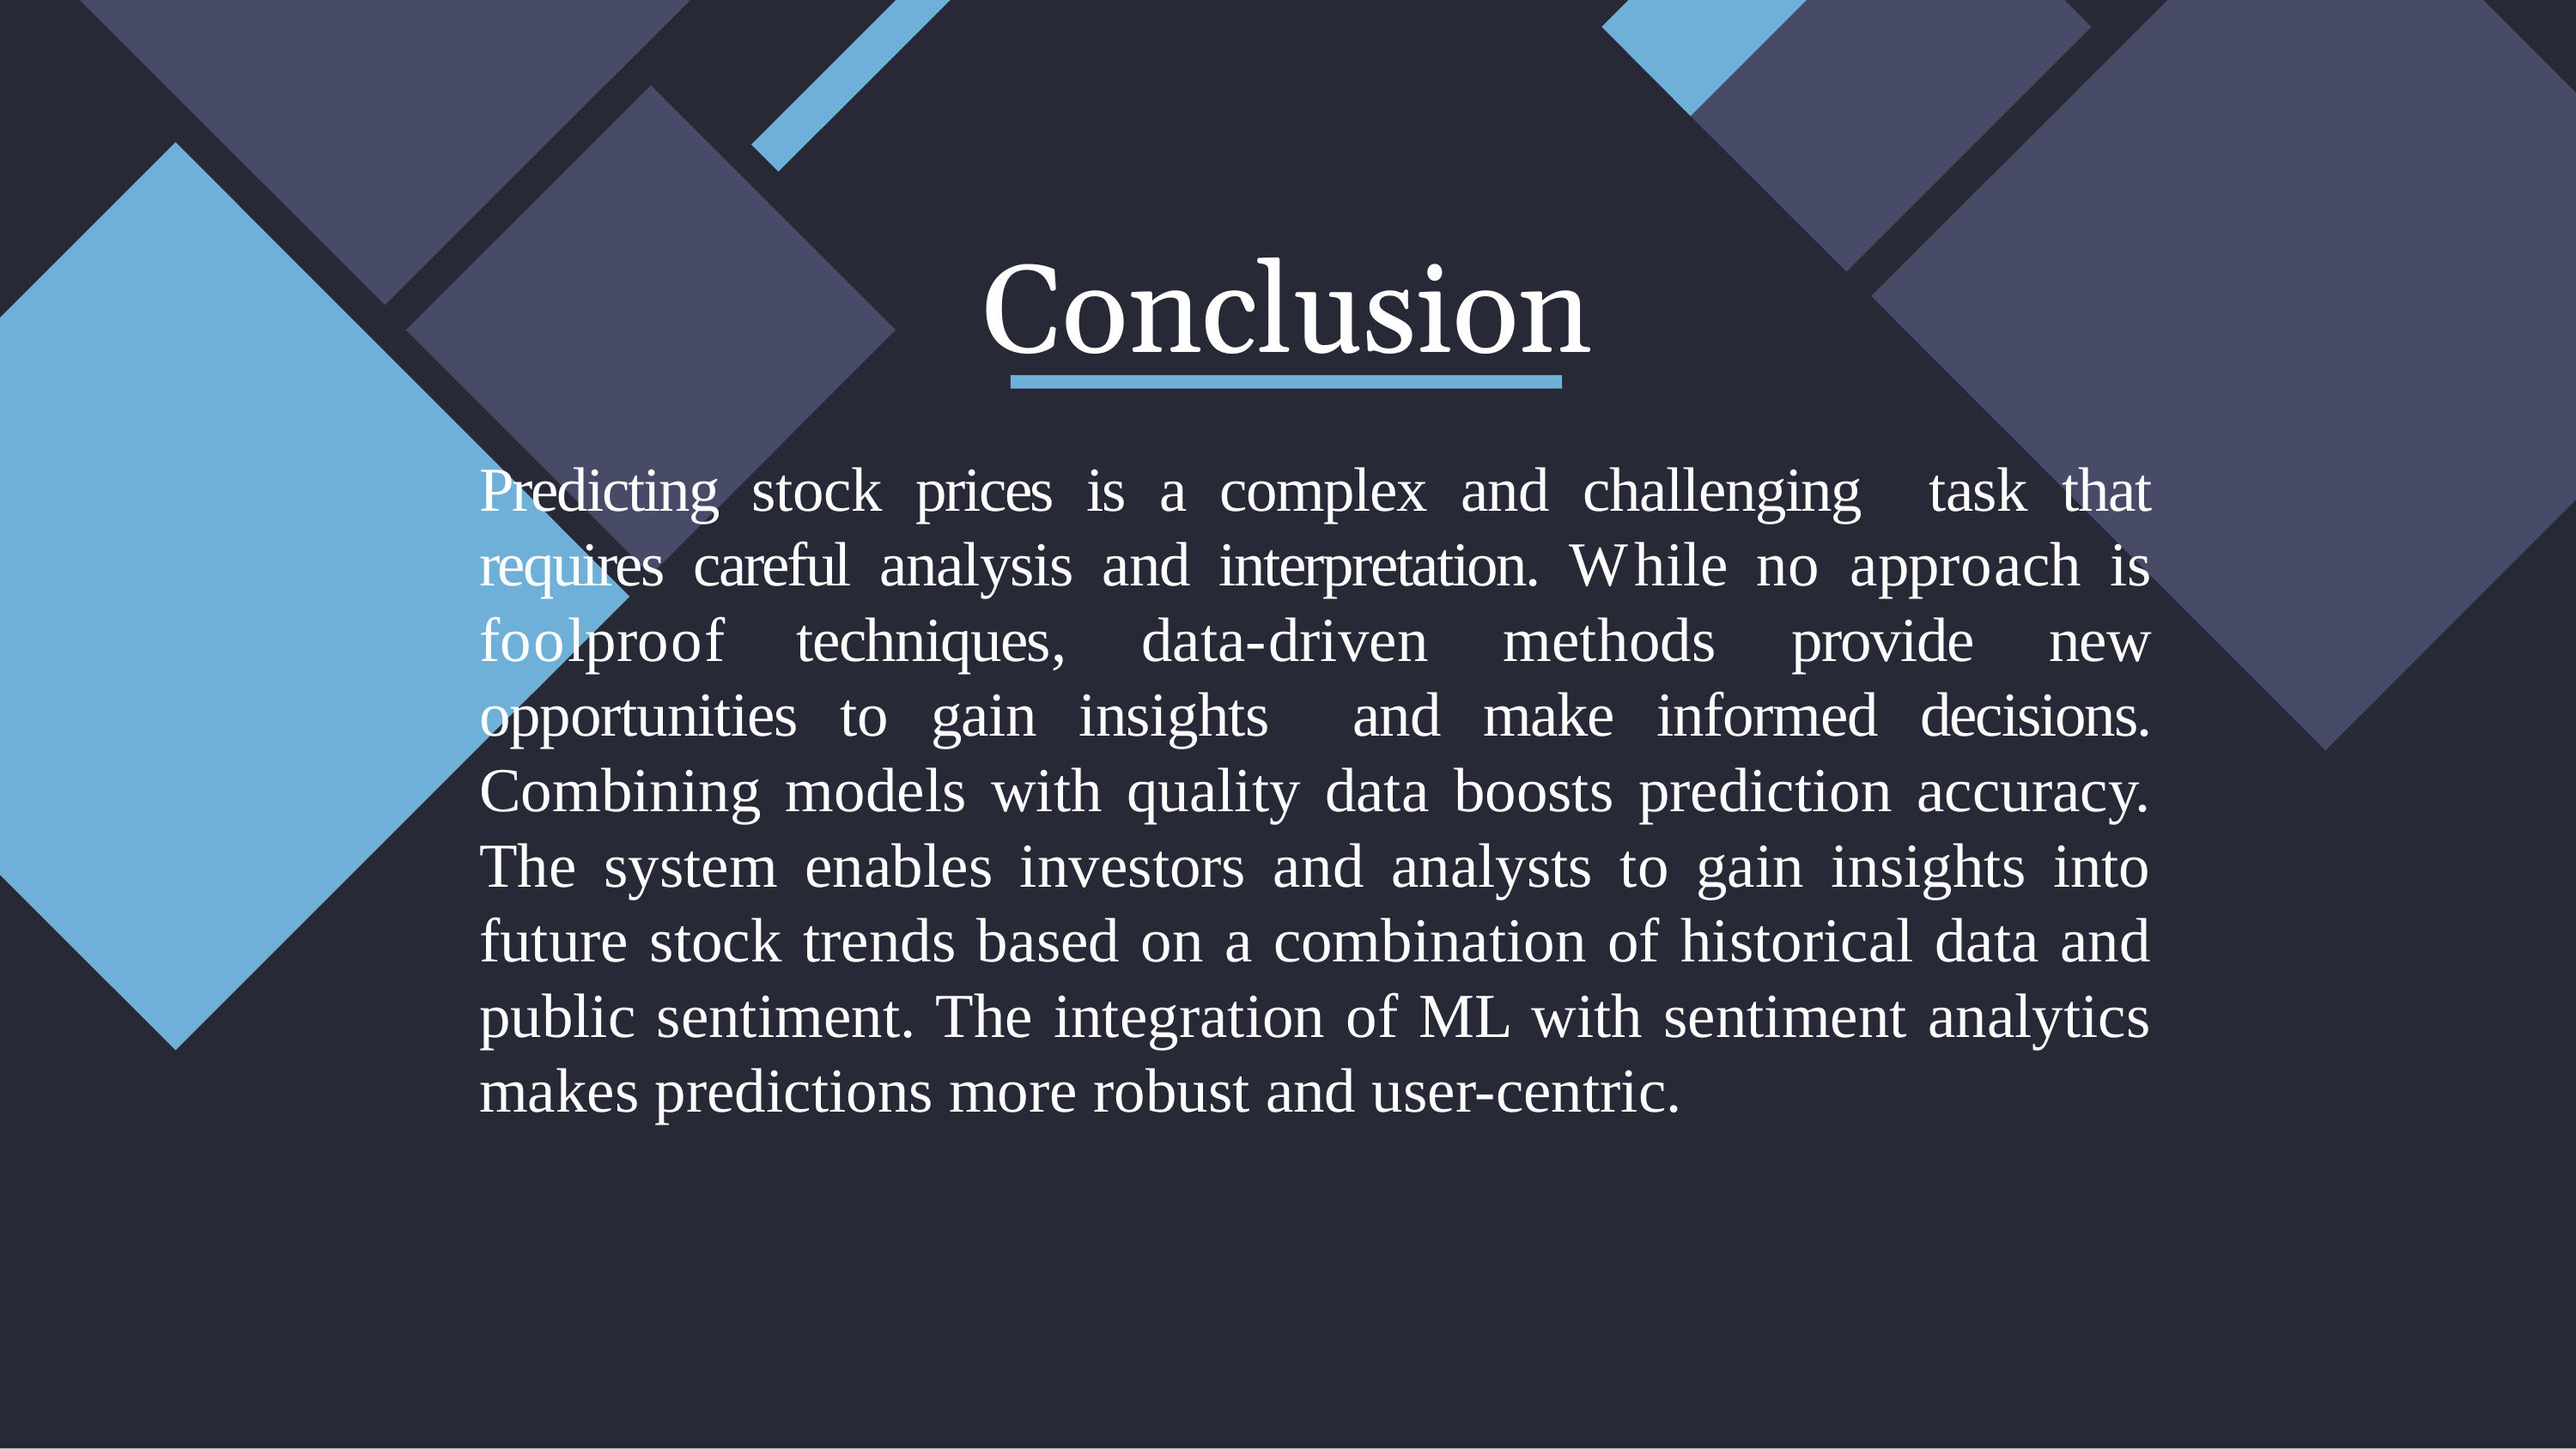

# Conclusion

Predicting stock prices is a complex and challenging  task that requires careful analysis and interpretation. While no approach is foolproof techniques, data-driven methods provide new opportunities to gain insights  and make informed decisions. Combining models with quality data boosts prediction accuracy. The system enables investors and analysts to gain insights into future stock trends based on a combination of historical data and public sentiment. The integration of ML with sentiment analytics makes predictions more robust and user-centric.